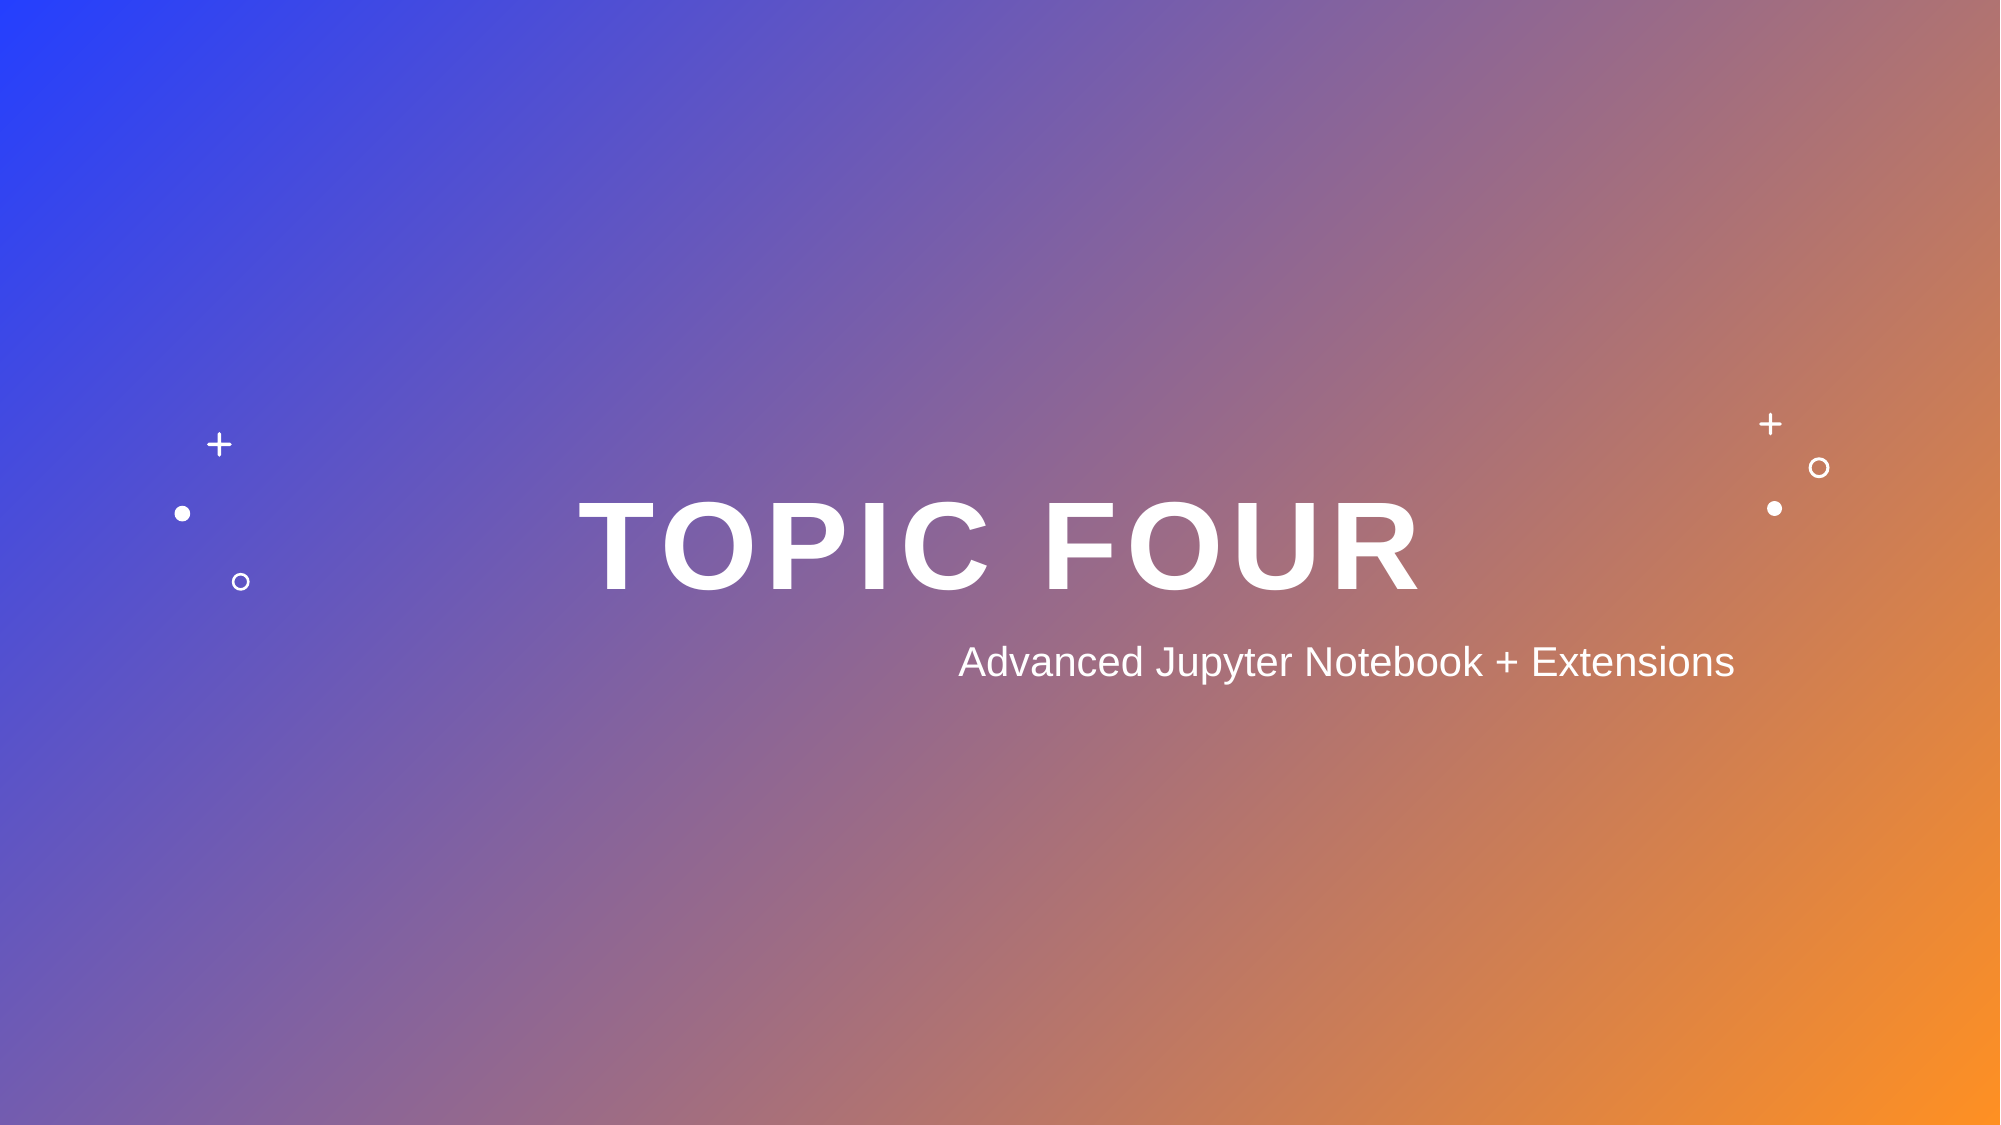

# Topic four
Advanced Jupyter Notebook + Extensions